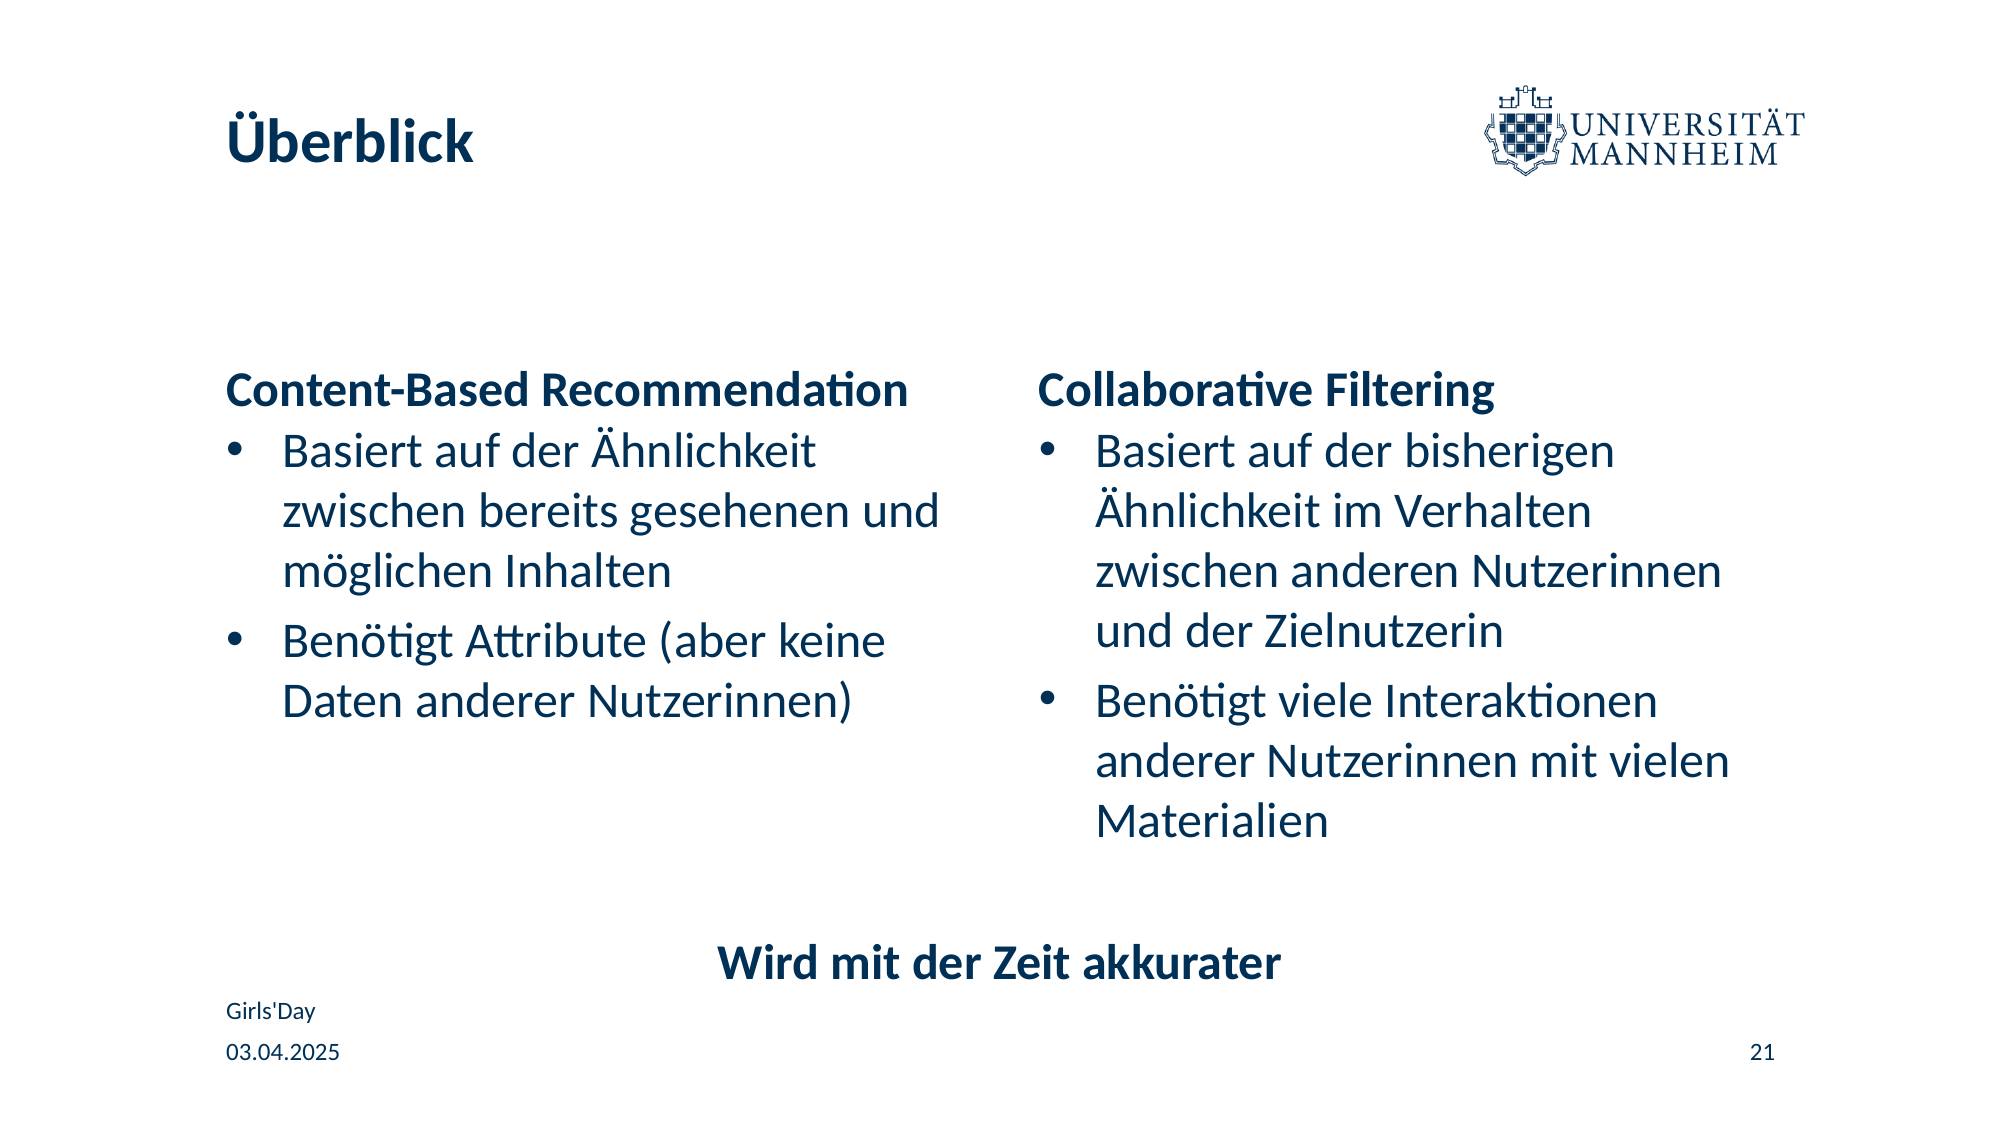

# Überblick
Content-Based Recommendation
Collaborative Filtering
Basiert auf der bisherigen Ähnlichkeit im Verhalten zwischen anderen Nutzerinnen und der Zielnutzerin
Benötigt viele Interaktionen anderer Nutzerinnen mit vielen Materialien
Basiert auf der Ähnlichkeit zwischen bereits gesehenen und möglichen Inhalten
Benötigt Attribute (aber keine Daten anderer Nutzerinnen)
Wird mit der Zeit akkurater
Girls'Day
03.04.2025
21